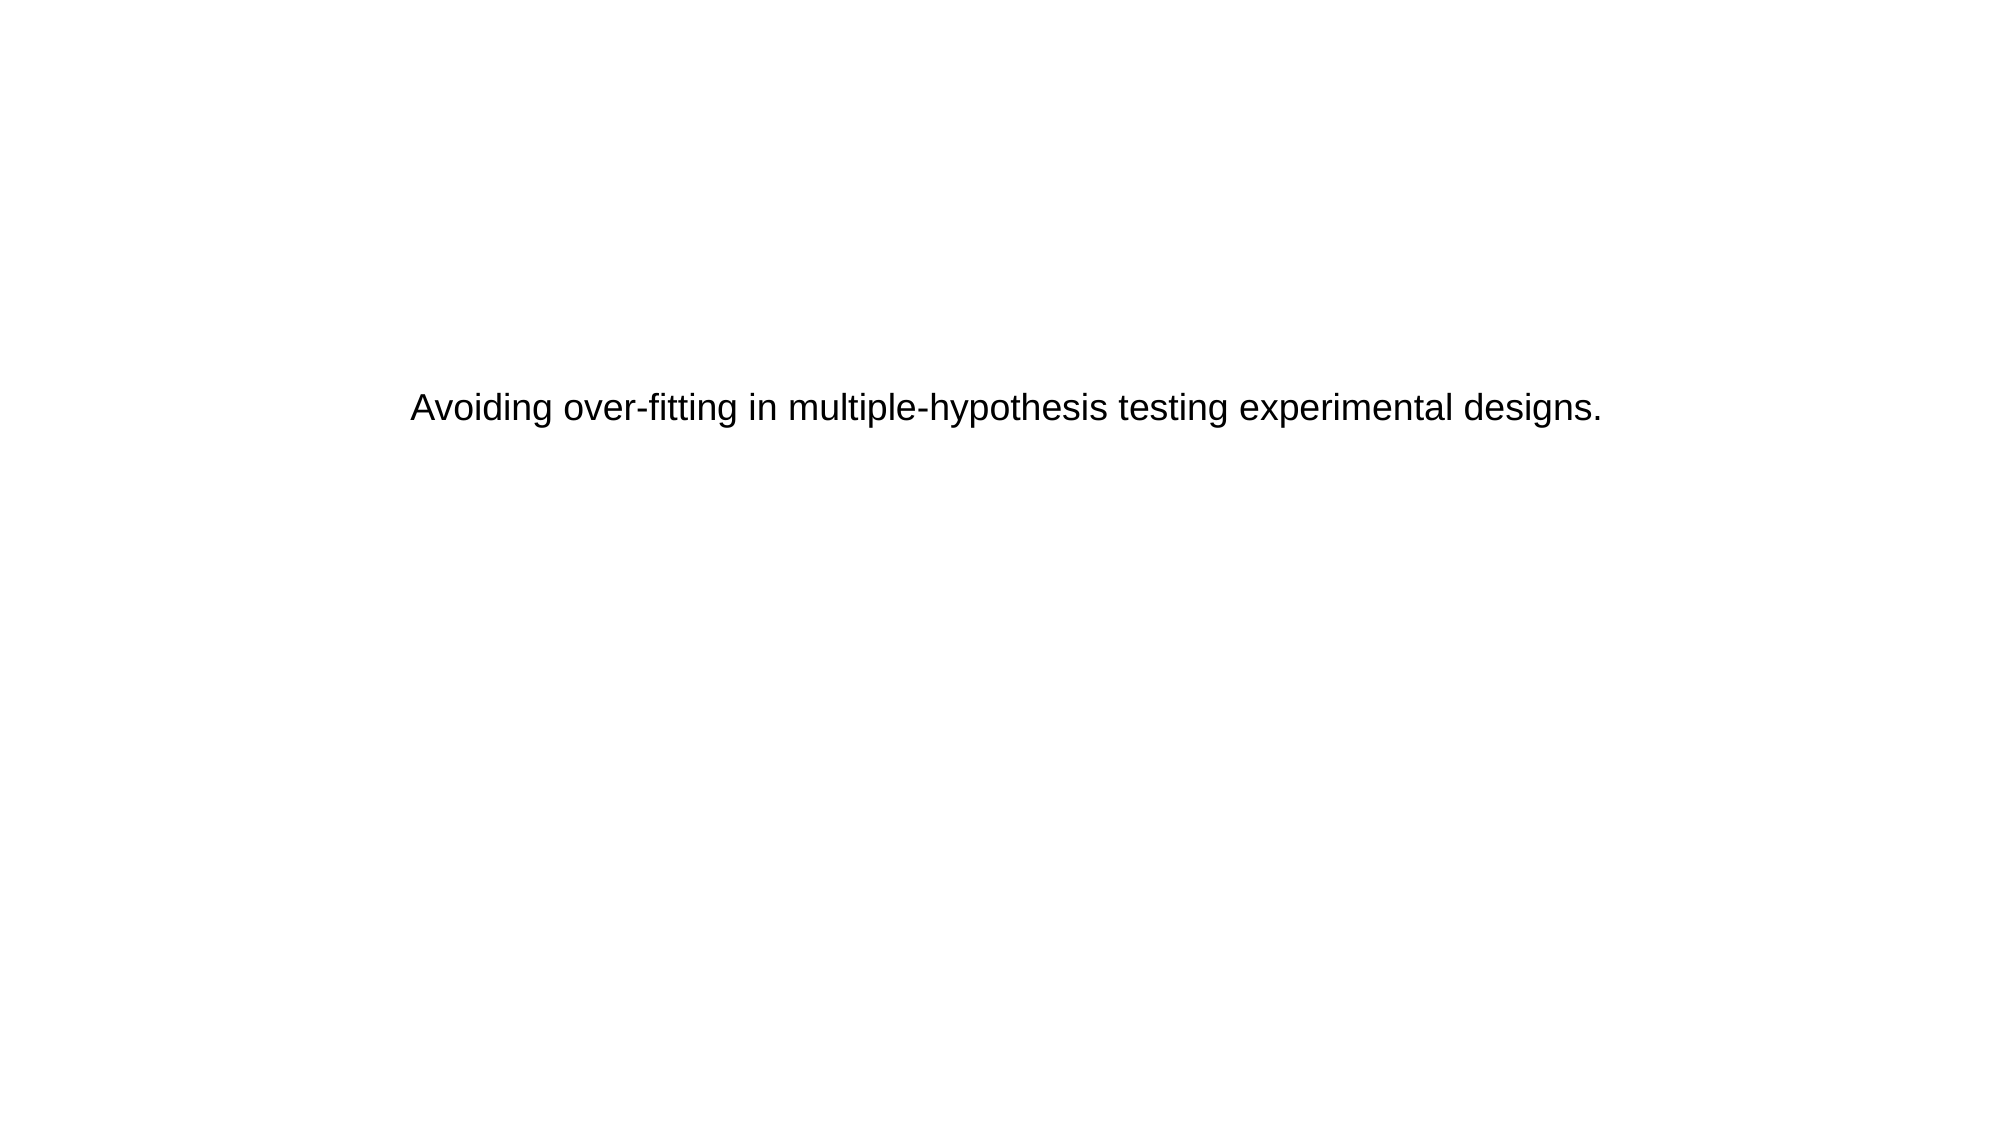

Avoiding over-fitting in multiple-hypothesis testing experimental designs.